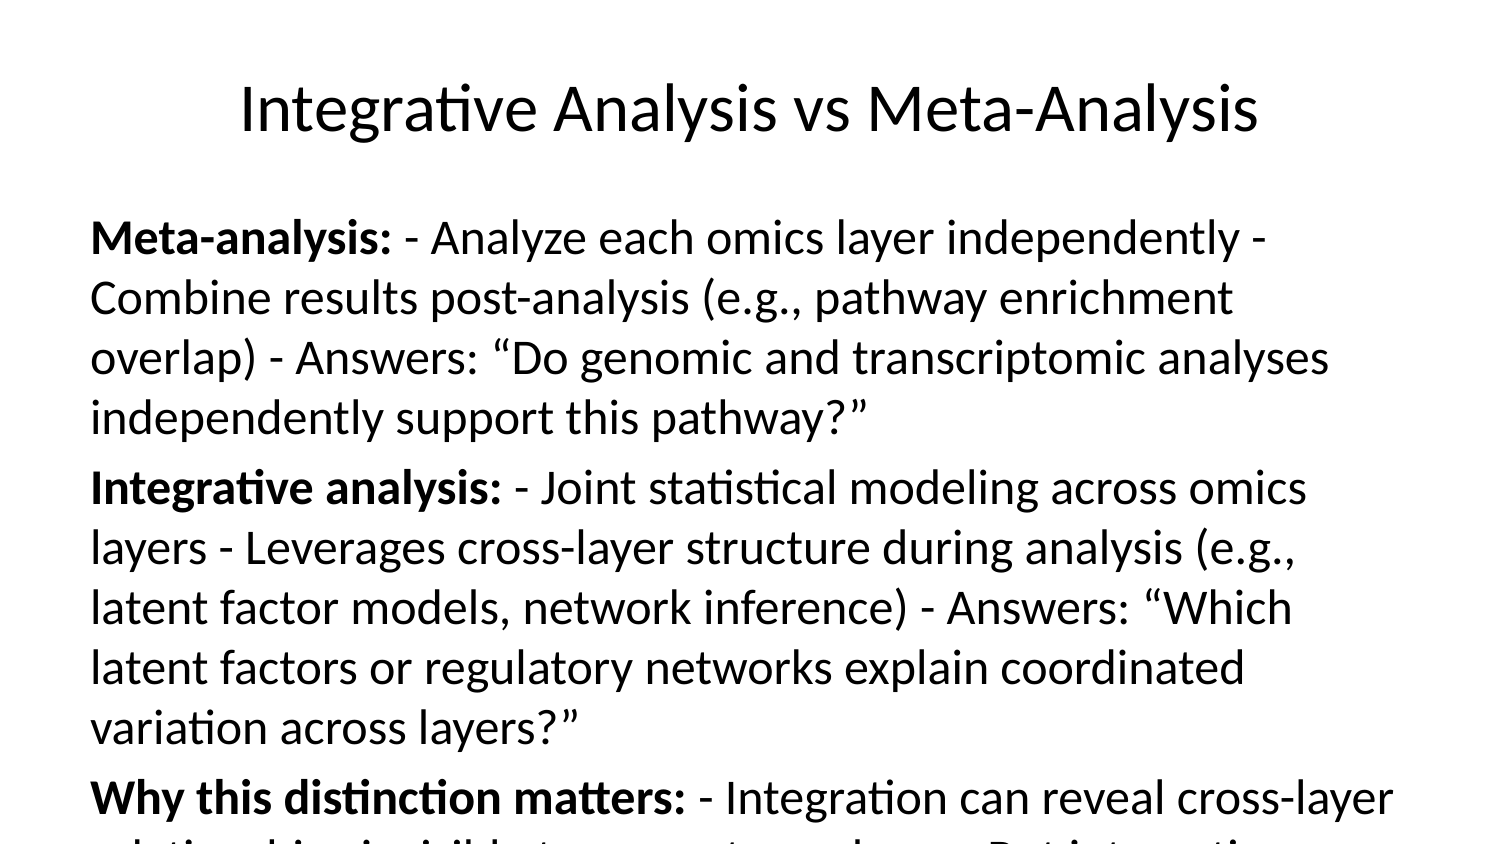

# Integrative Analysis vs Meta-Analysis
Meta-analysis: - Analyze each omics layer independently - Combine results post-analysis (e.g., pathway enrichment overlap) - Answers: “Do genomic and transcriptomic analyses independently support this pathway?”
Integrative analysis: - Joint statistical modeling across omics layers - Leverages cross-layer structure during analysis (e.g., latent factor models, network inference) - Answers: “Which latent factors or regulatory networks explain coordinated variation across layers?”
Why this distinction matters: - Integration can reveal cross-layer relationships invisible to separate analyses - But integration requires stronger assumptions and careful interpretation - Different methods suit different biological questions